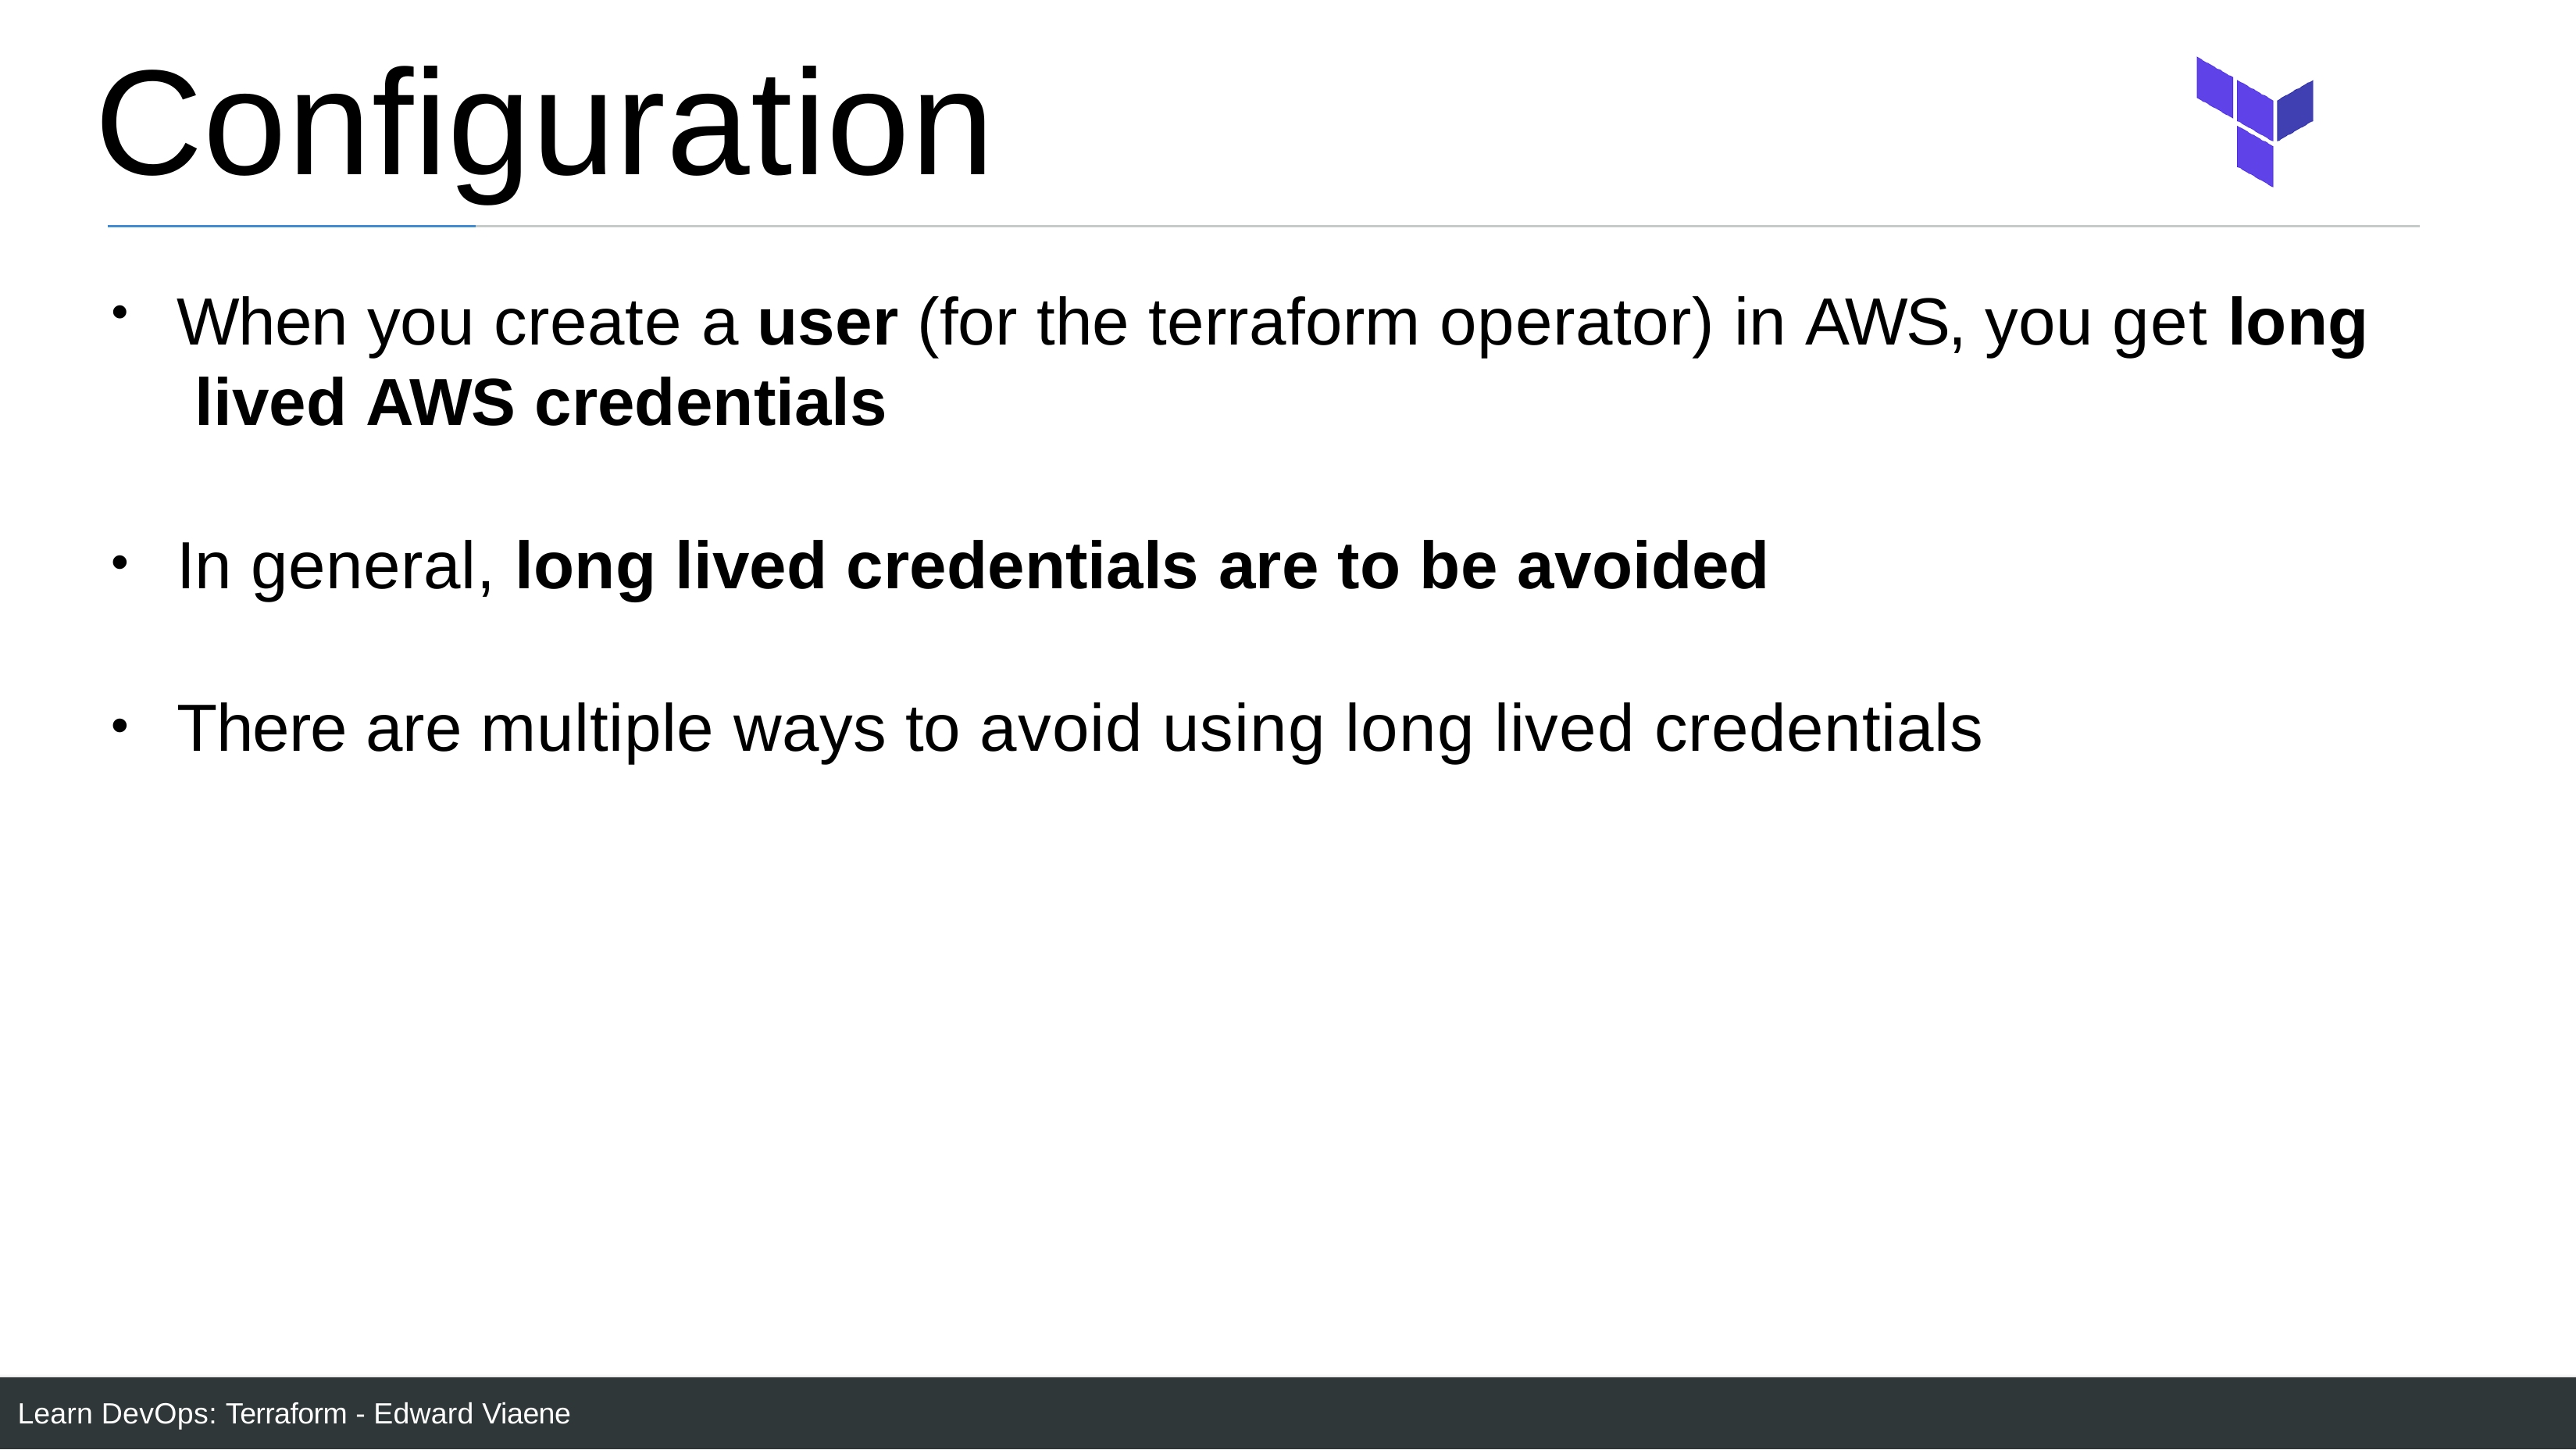

# Configuration
When you create a user (for the terraform operator) in AWS, you get long  lived AWS credentials

In general, long lived credentials are to be avoided

There are multiple ways to avoid using long lived credentials
Learn DevOps: Terraform - Edward Viaene